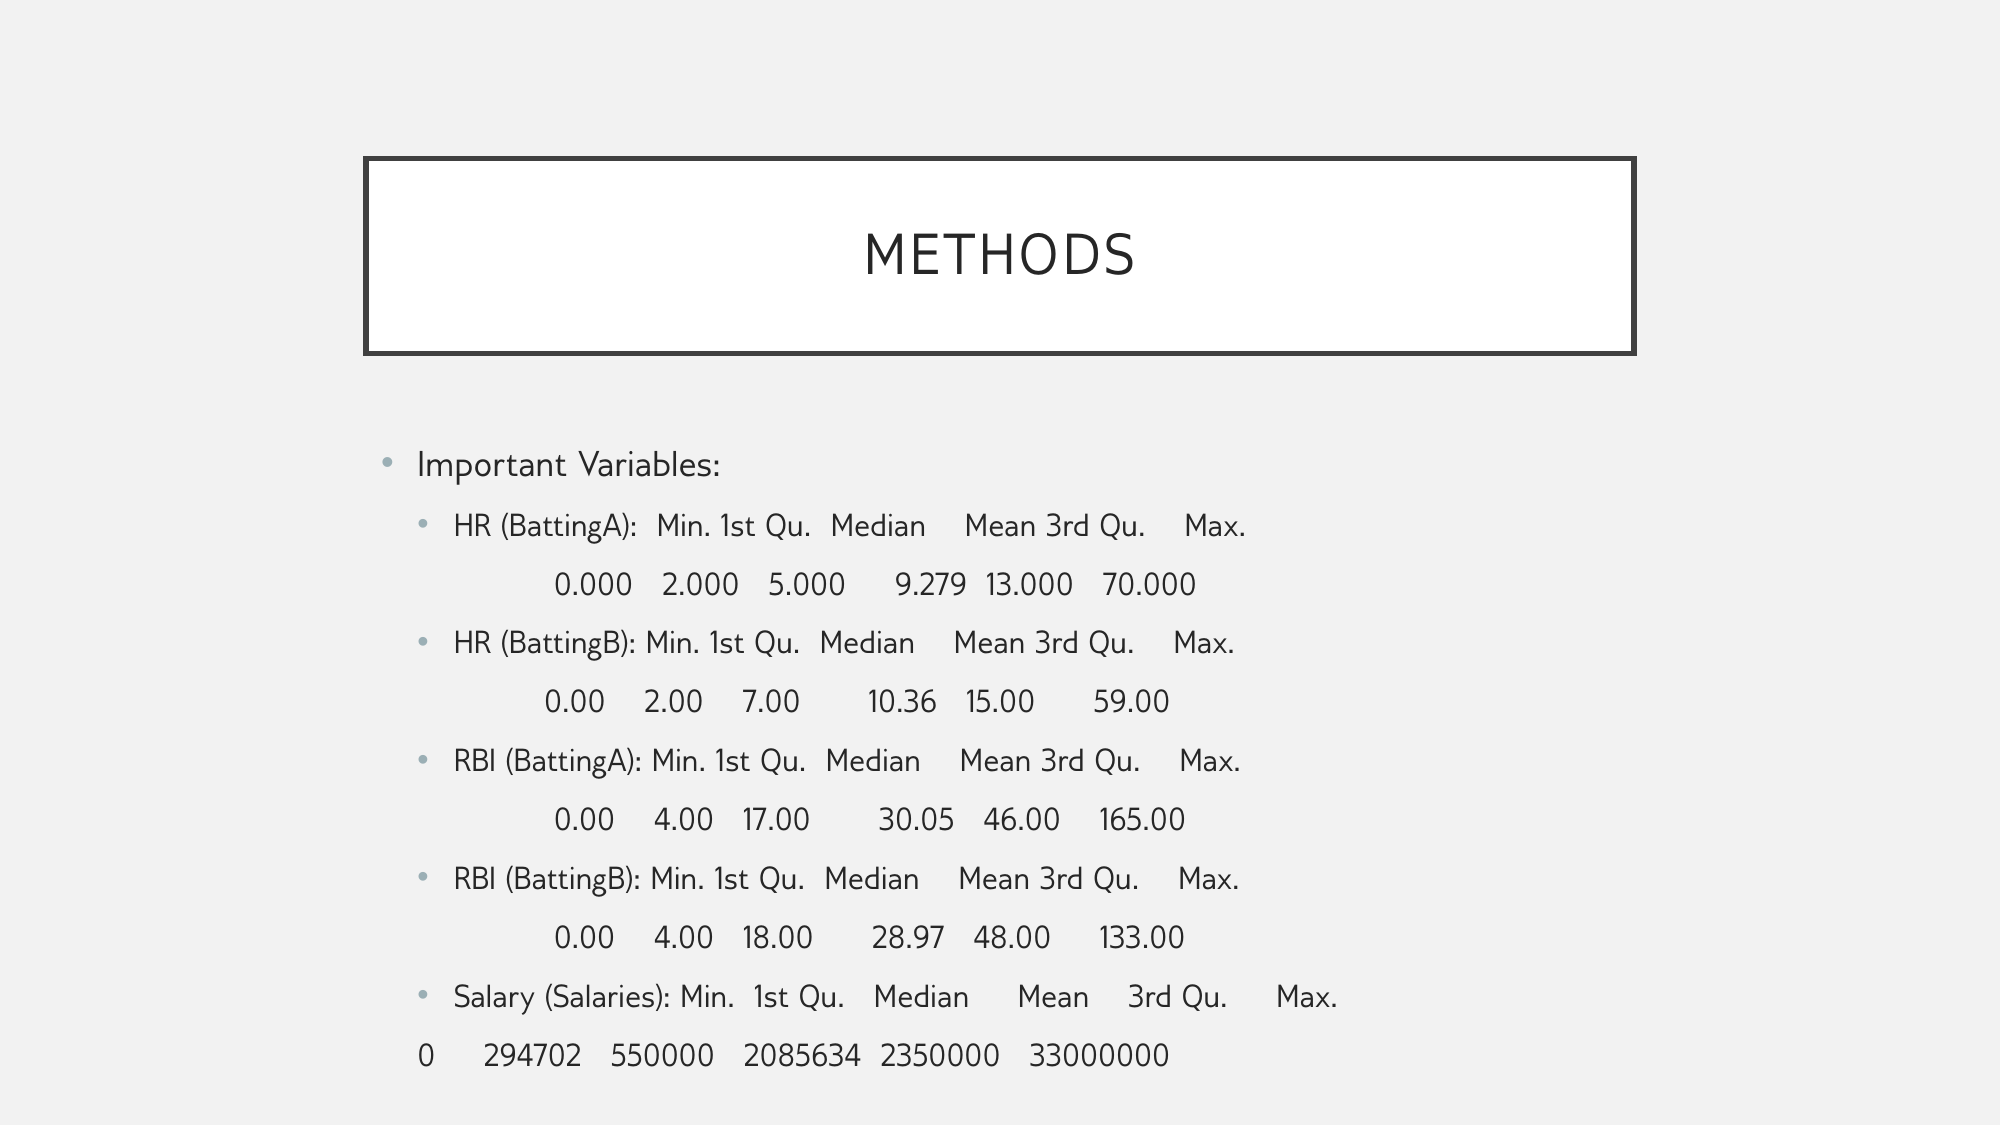

# Methods
Important Variables:
HR (BattingA):  Min. 1st Qu.  Median    Mean 3rd Qu.    Max.
	              0.000   2.000   5.000     9.279  13.000   70.000
HR (BattingB): Min. 1st Qu.  Median    Mean 3rd Qu.    Max.
	             0.00    2.00    7.00       10.36   15.00      59.00
RBI (BattingA): Min. 1st Qu.  Median    Mean 3rd Qu.    Max.
	              0.00    4.00   17.00       30.05   46.00    165.00
RBI (BattingB): Min. 1st Qu.  Median    Mean 3rd Qu.    Max.
	              0.00    4.00   18.00      28.97   48.00     133.00
Salary (Salaries): Min.  1st Qu.   Median     Mean    3rd Qu.     Max.
		0     294702   550000   2085634  2350000   33000000